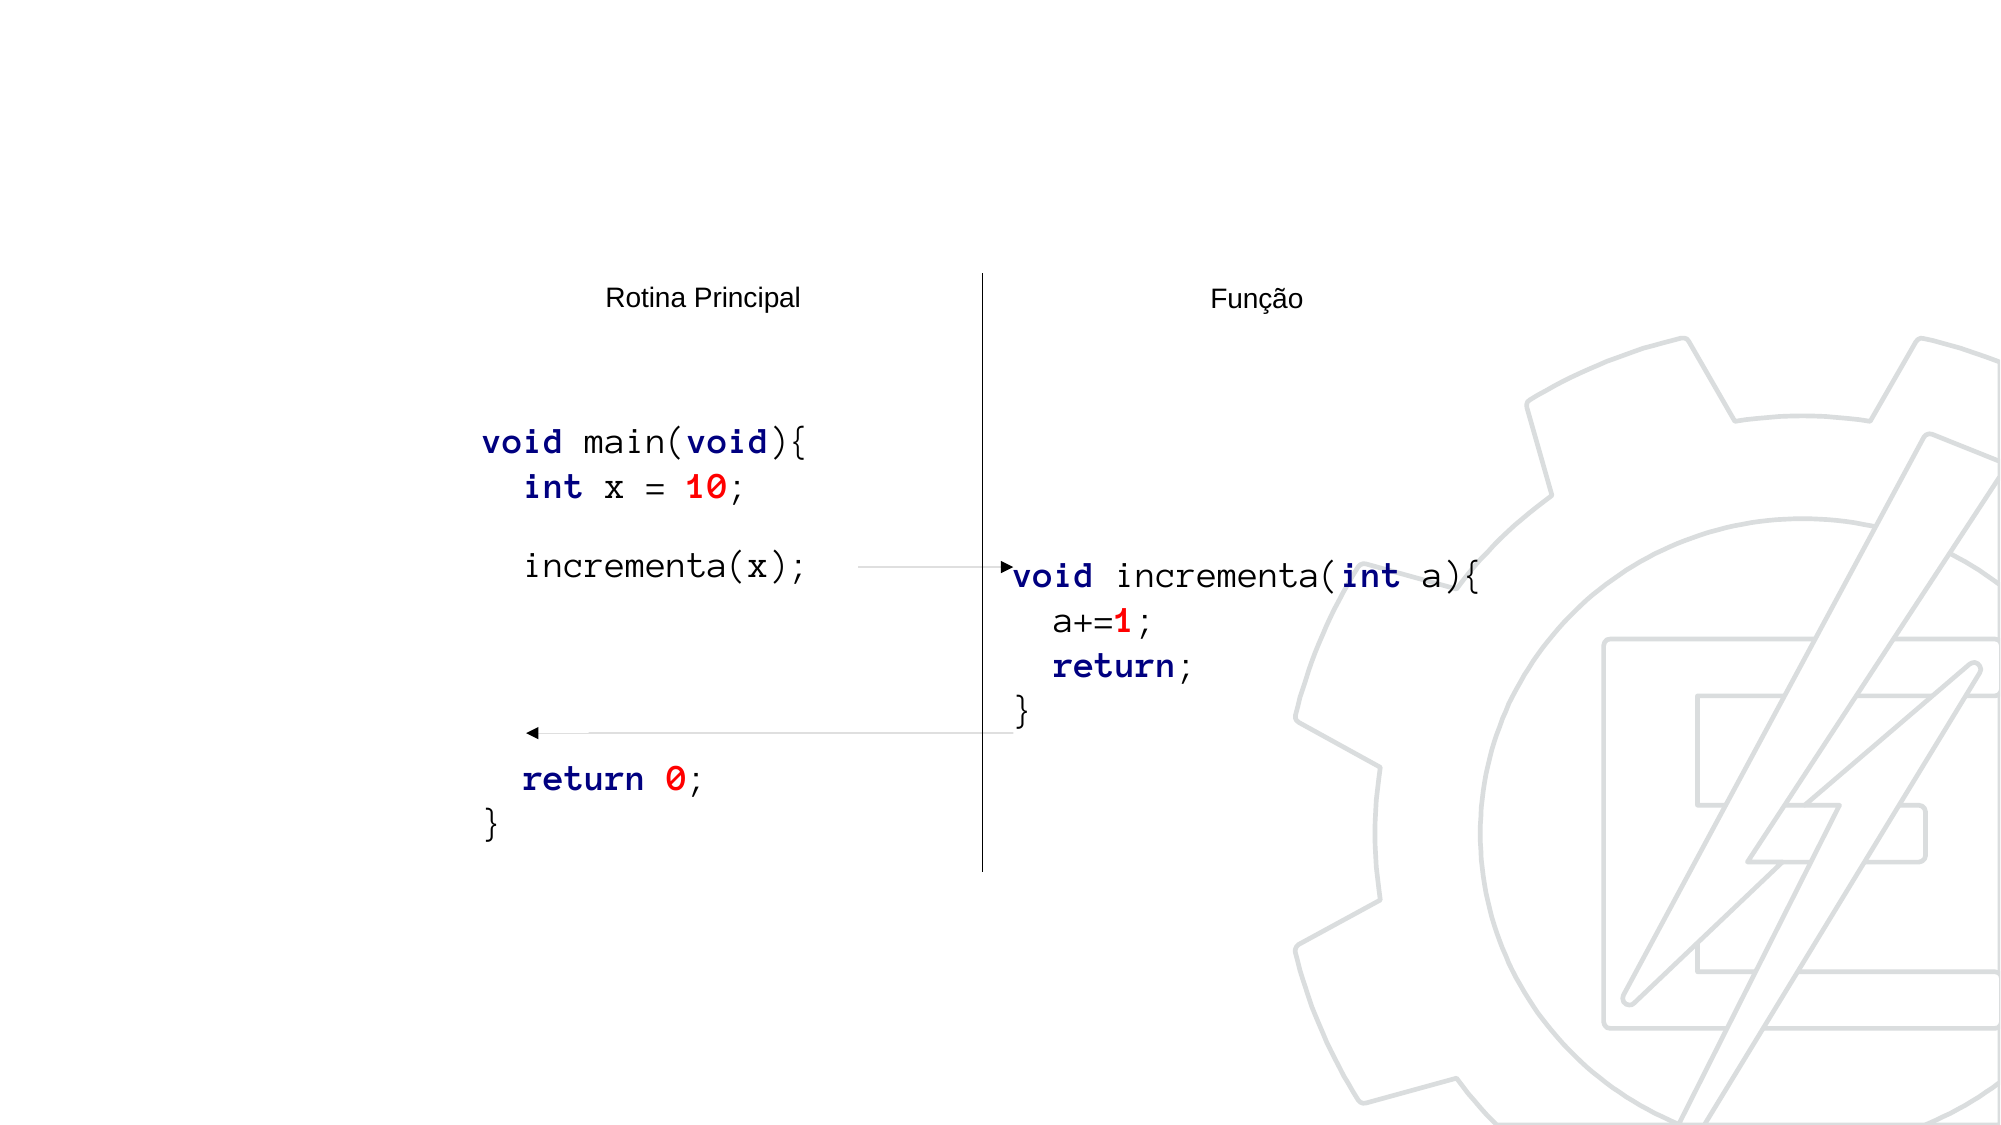

Rotina Principal

Função

void incrementa(int a){
  a+=1;
  return;
}

void main(void){
  int x = 10;

  incrementa(x);

  return 0;
}